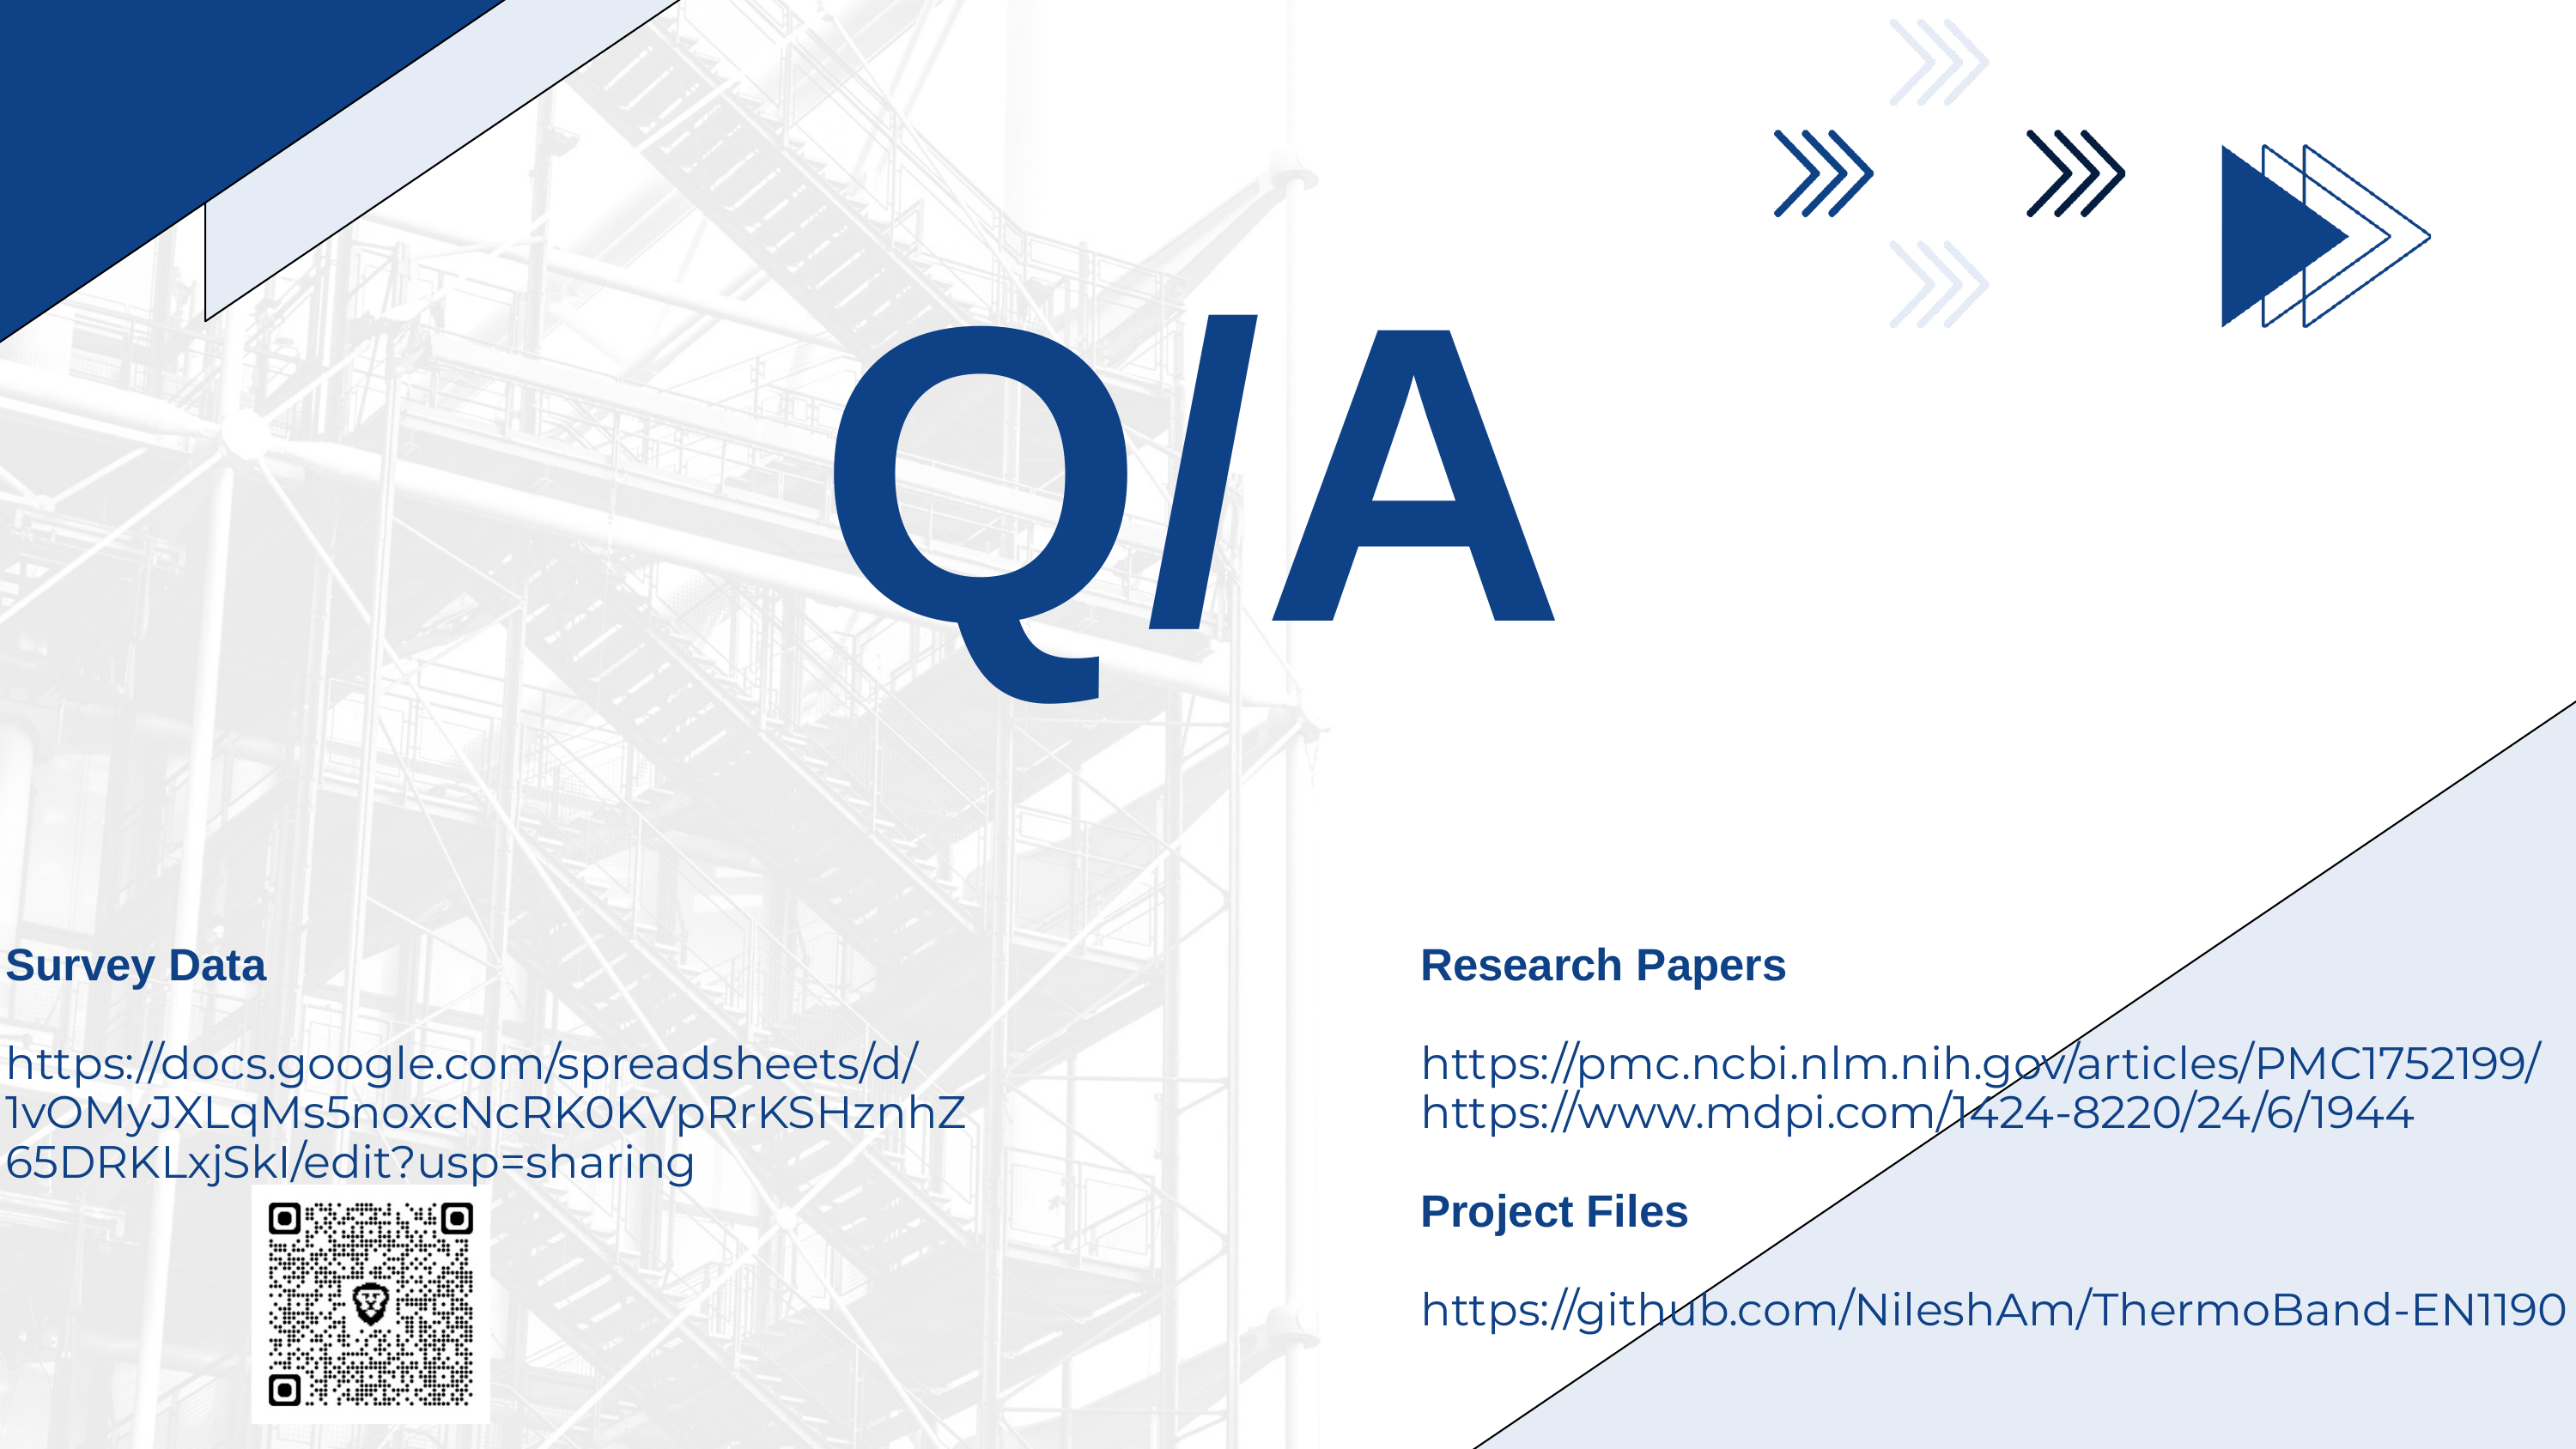

Q/A

Survey Data

https://docs.google.com/spreadsheets/d/1vOMyJXLqMs5noxcNcRK0KVpRrKSHznhZ65DRKLxjSkI/edit?usp=sharing

Research Papers

https://pmc.ncbi.nlm.nih.gov/articles/PMC1752199/
https://www.mdpi.com/1424-8220/24/6/1944

Project Files

https://github.com/NileshAm/ThermoBand-EN1190